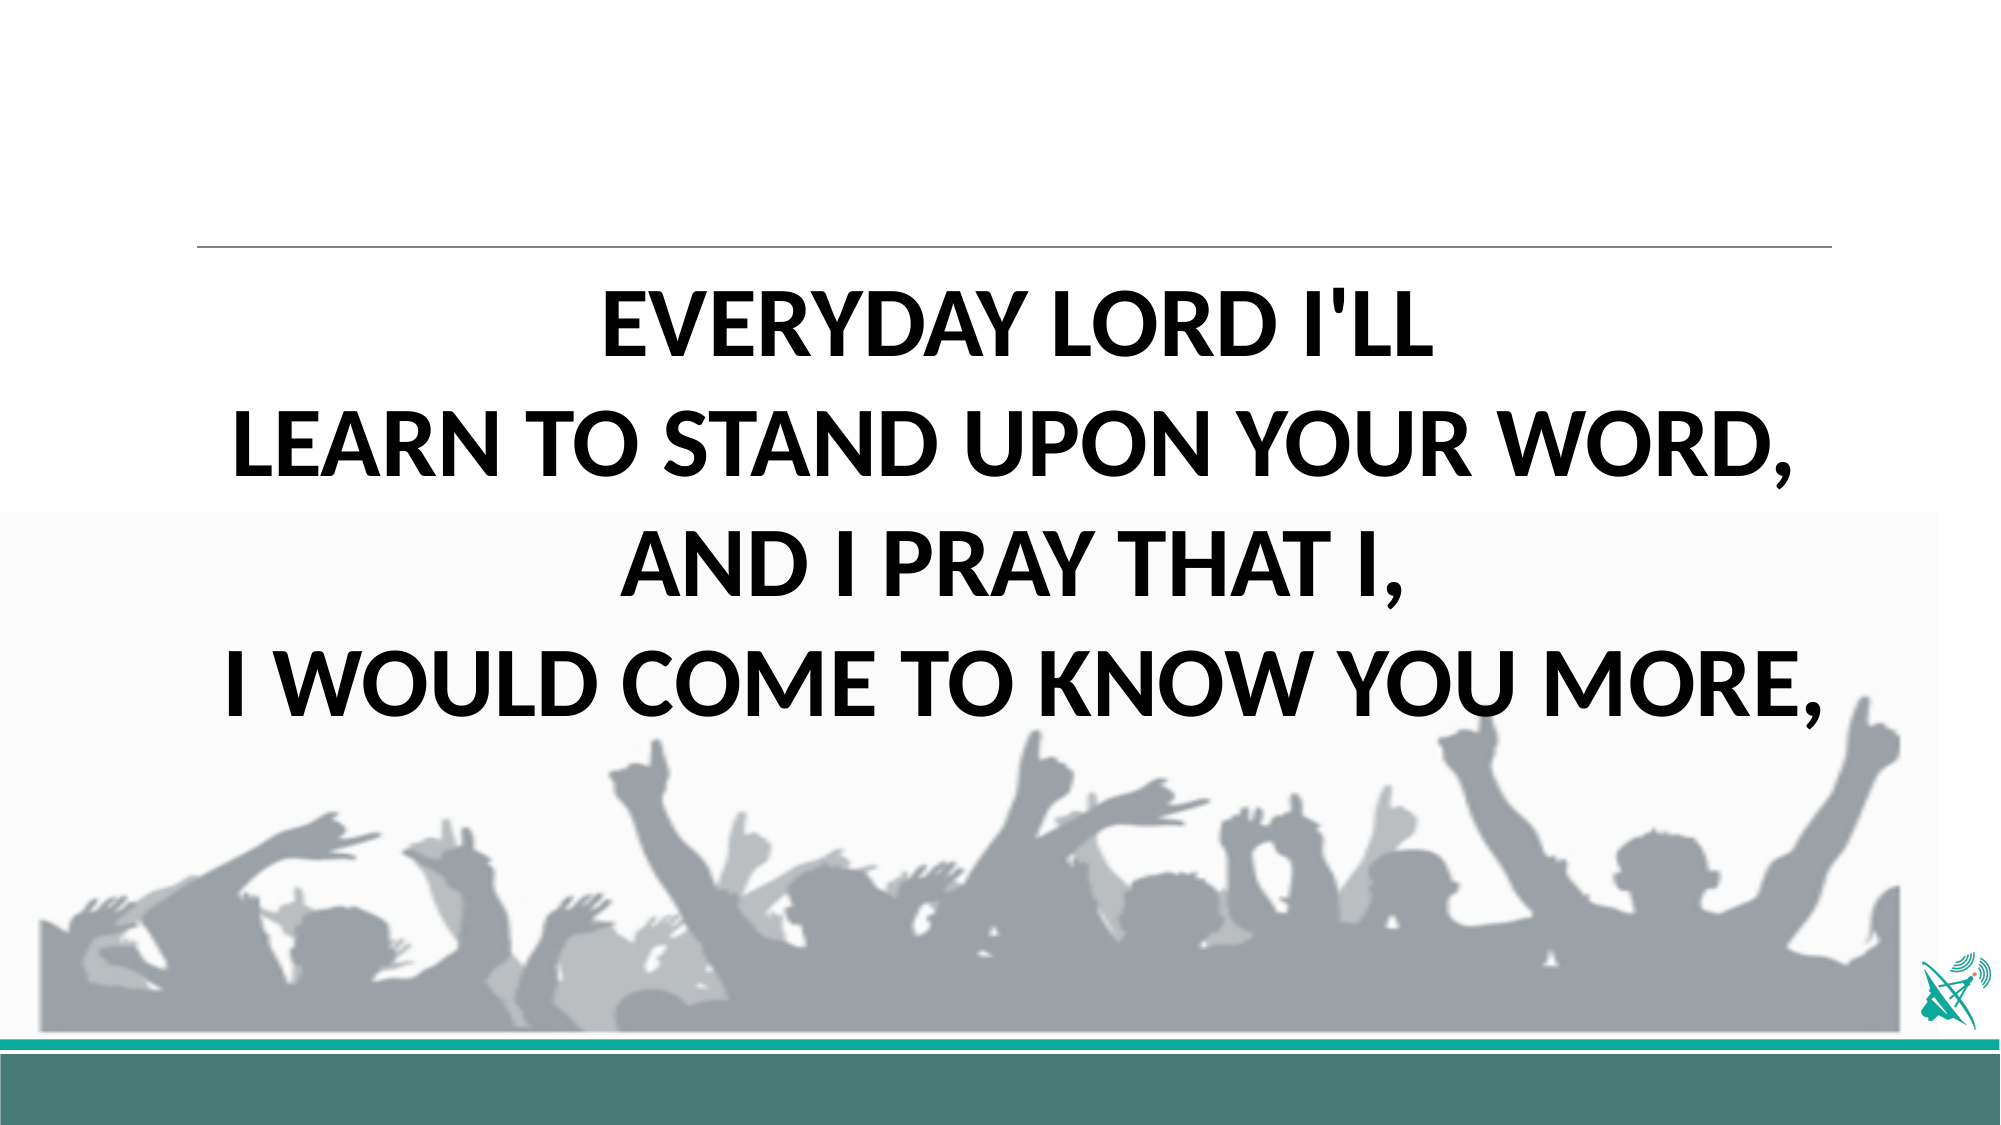

EVERYDAY LORD I'LL
LEARN TO STAND UPON YOUR WORD,
AND I PRAY THAT I,
I WOULD COME TO KNOW YOU MORE,